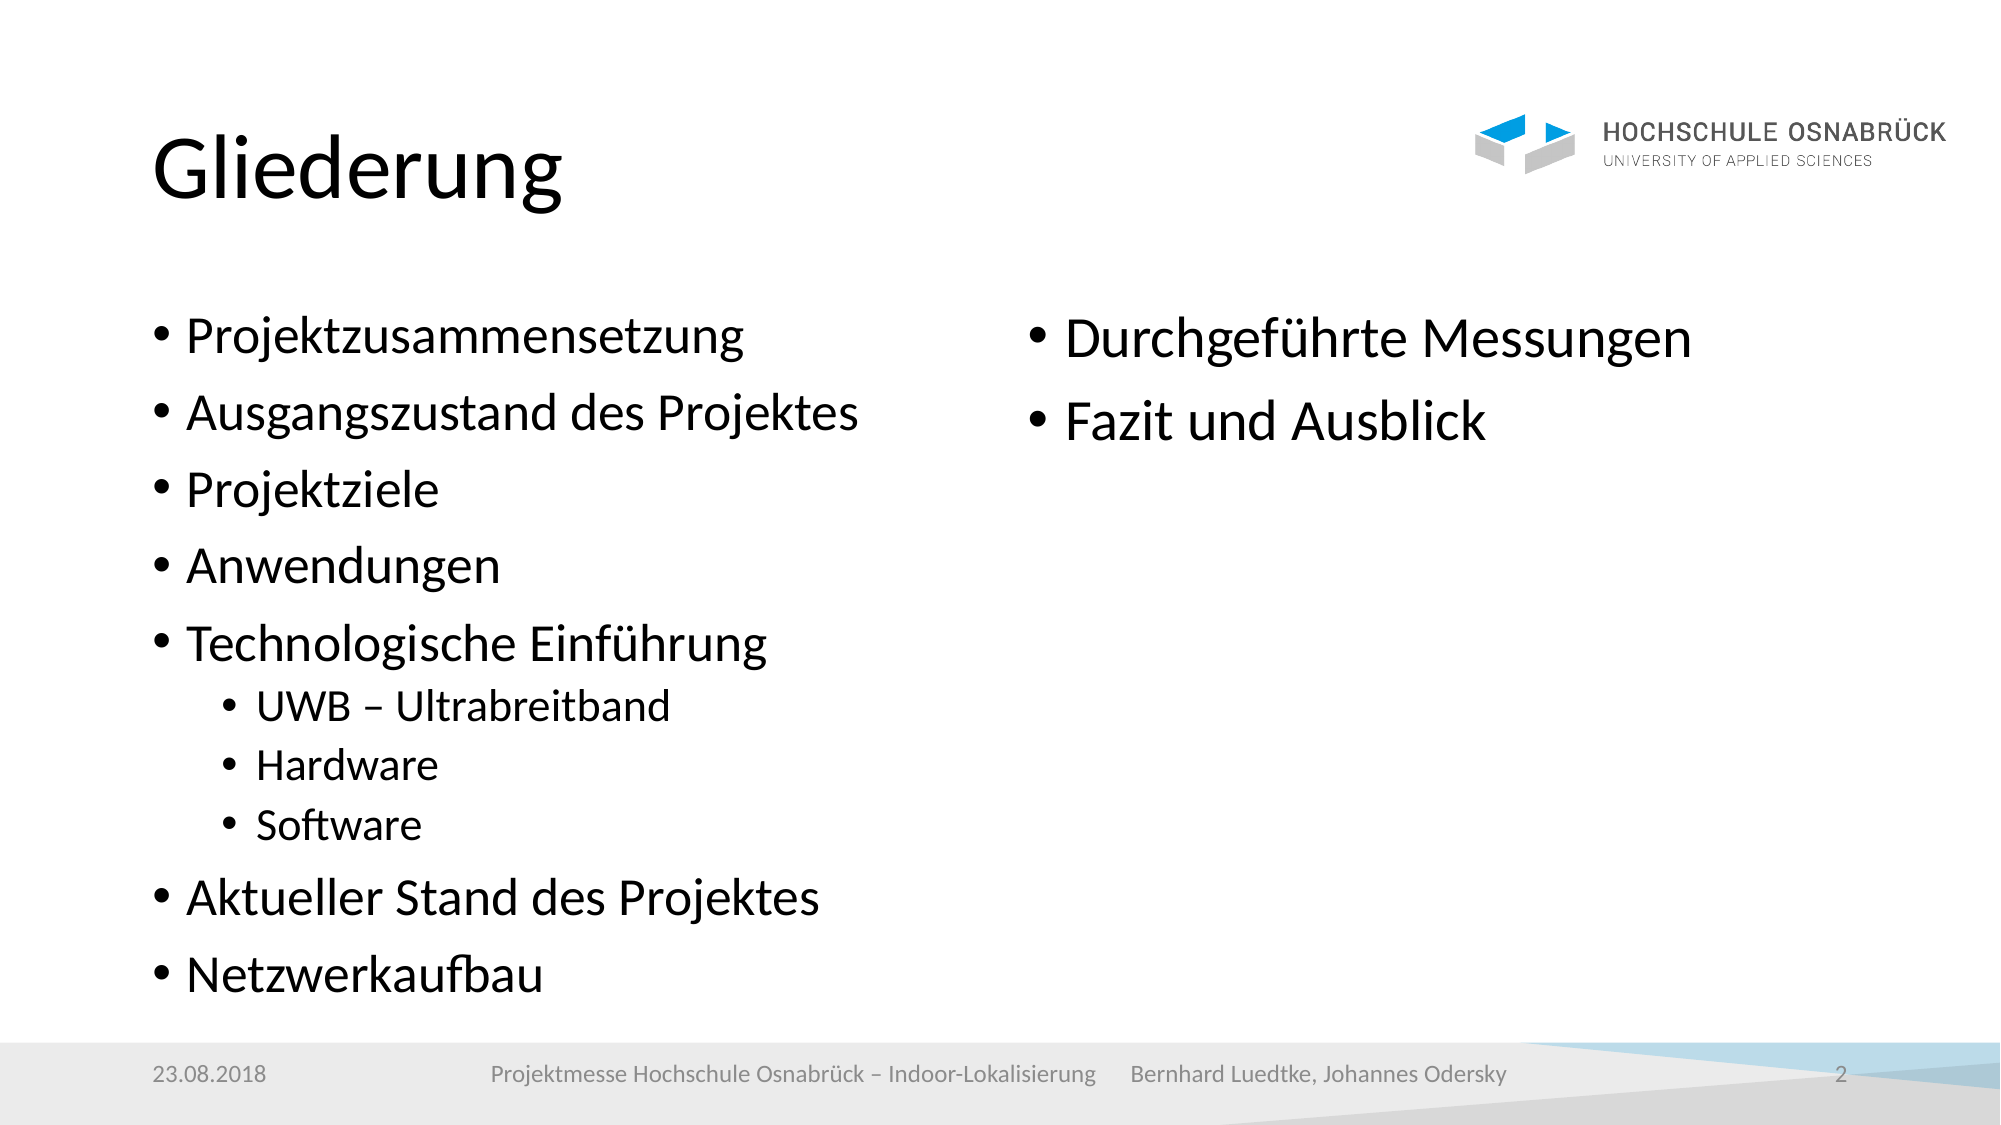

# Gliederung
Projektzusammensetzung
Ausgangszustand des Projektes
Projektziele
Anwendungen
Technologische Einführung
UWB – Ultrabreitband
Hardware
Software
Aktueller Stand des Projektes
Netzwerkaufbau

Durchgeführte Messungen
Fazit und Ausblick

23.08.2018
Projektmesse Hochschule Osnabrück – Indoor-Lokalisierung      Bernhard Luedtke, Johannes Odersky
2